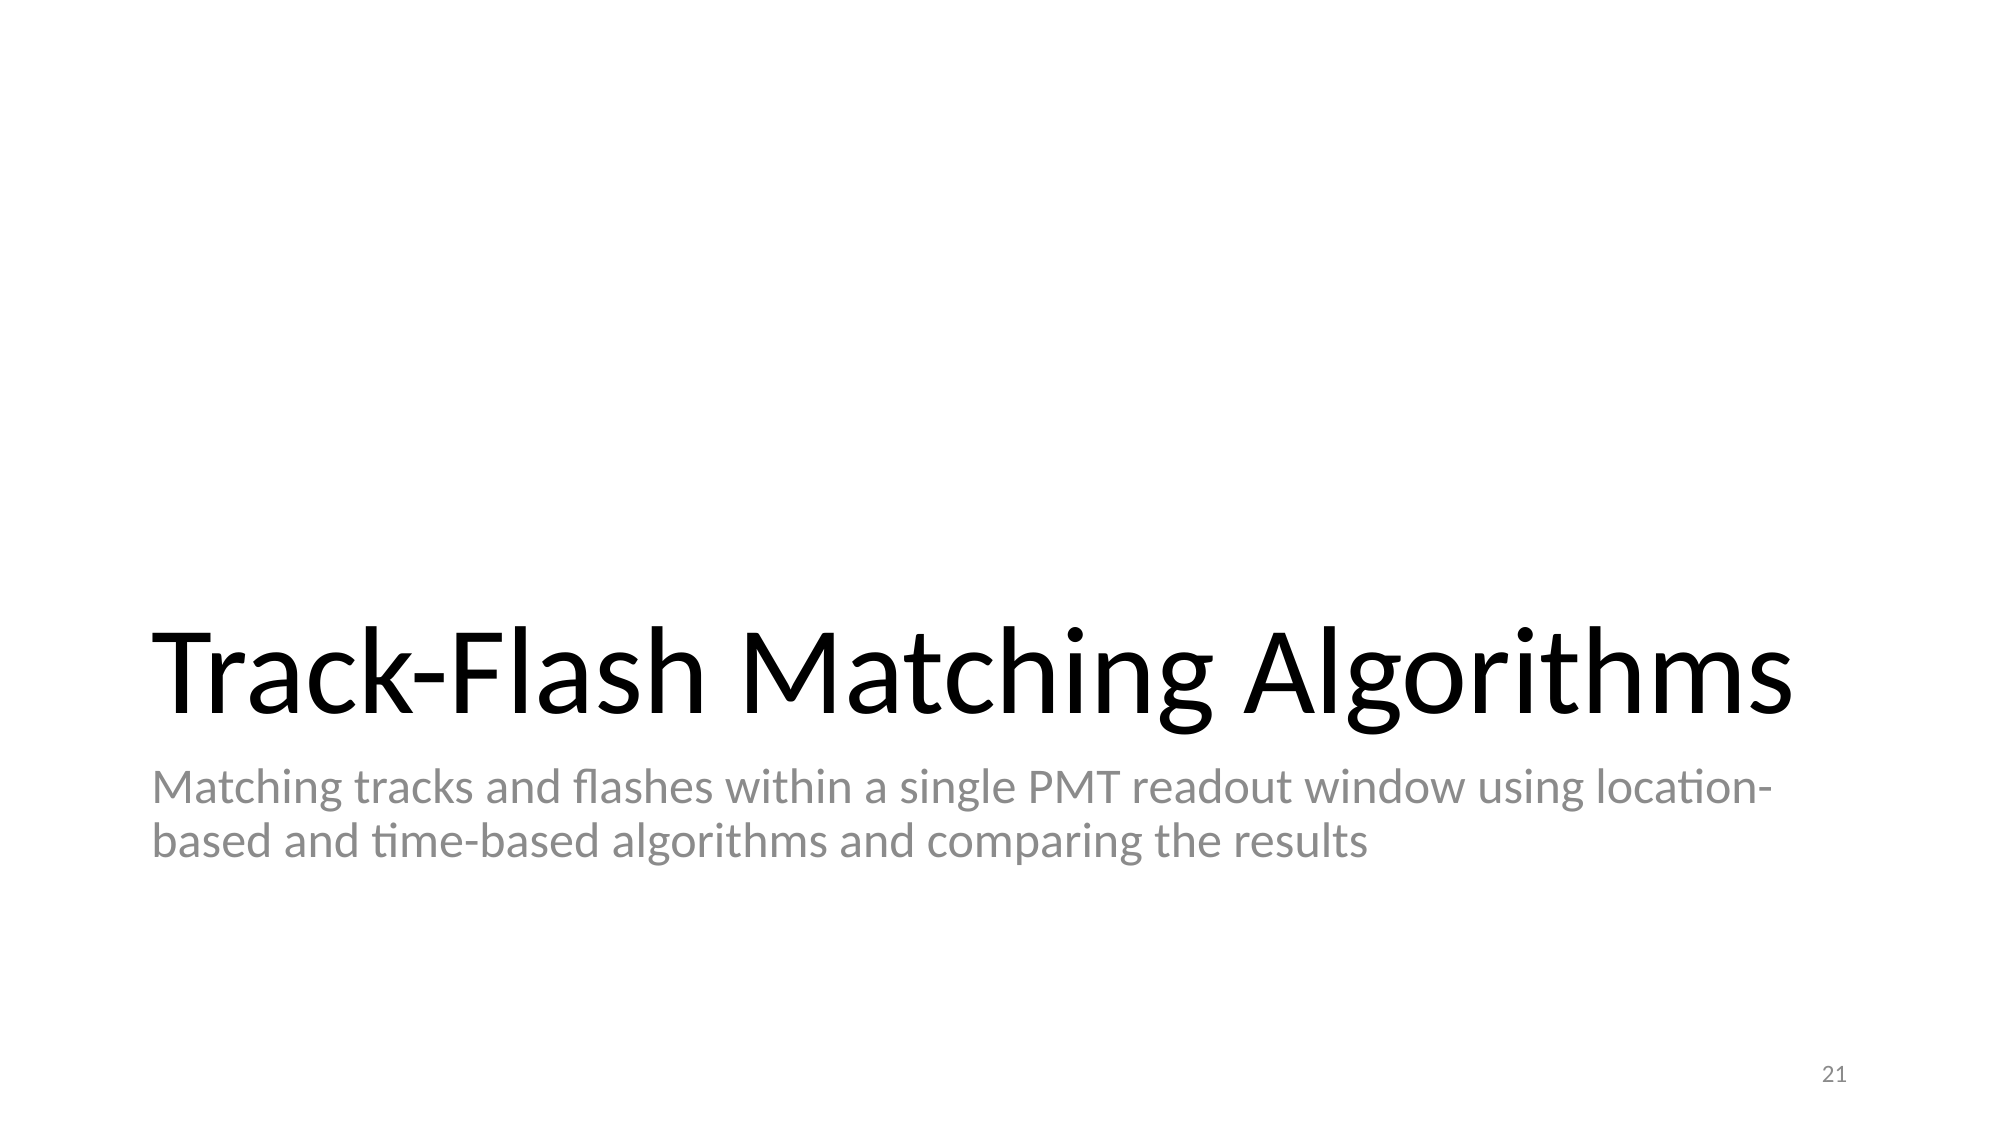

# Track-Flash Matching Algorithms
Matching tracks and flashes within a single PMT readout window using location-based and time-based algorithms and comparing the results
21